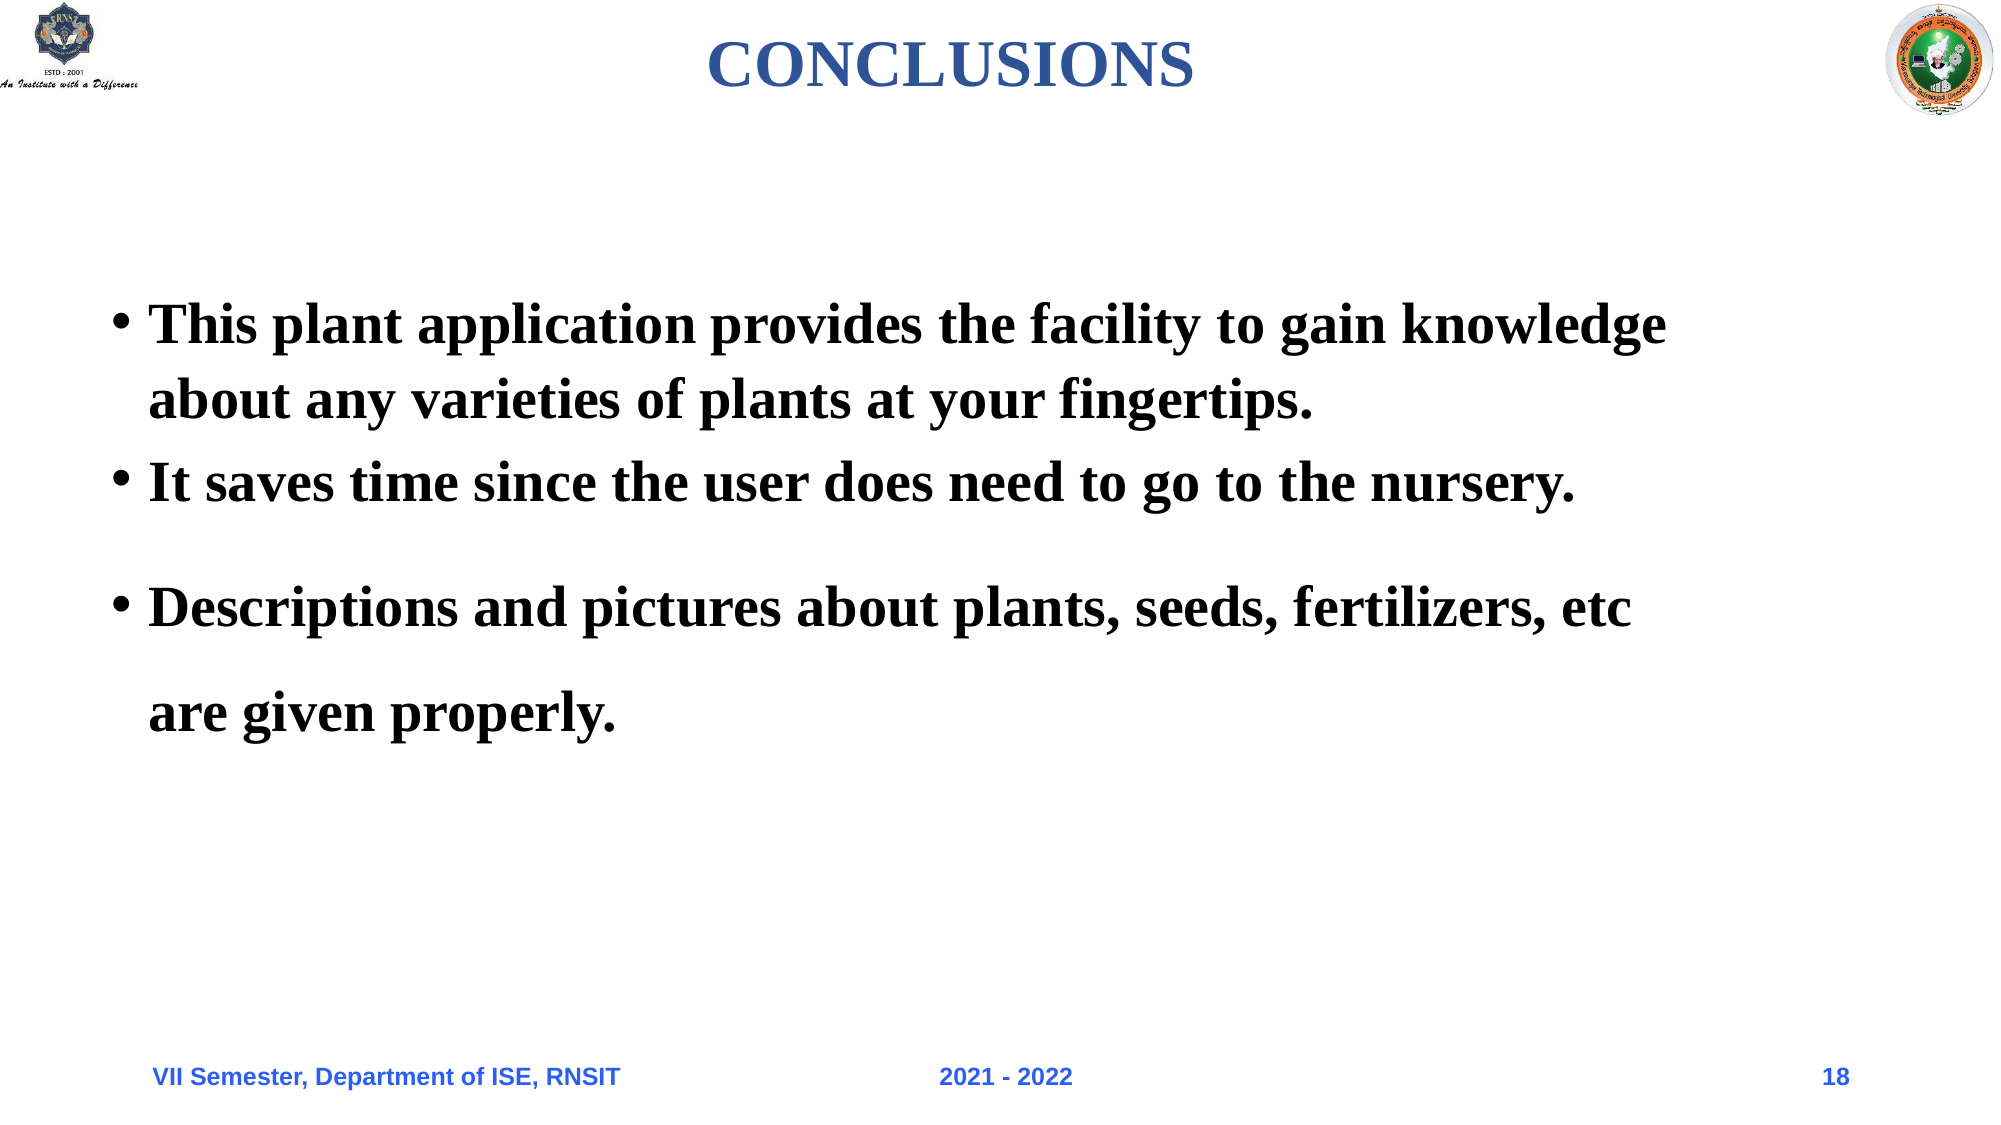

# CONCLUSIONS
This plant application provides the facility to gain knowledge about any varieties of plants at your fingertips.
It saves time since the user does need to go to the nursery.
Descriptions and pictures about plants, seeds, fertilizers, etc are given properly.
VII Semester, Department of ISE, RNSIT
2021 - 2022
18